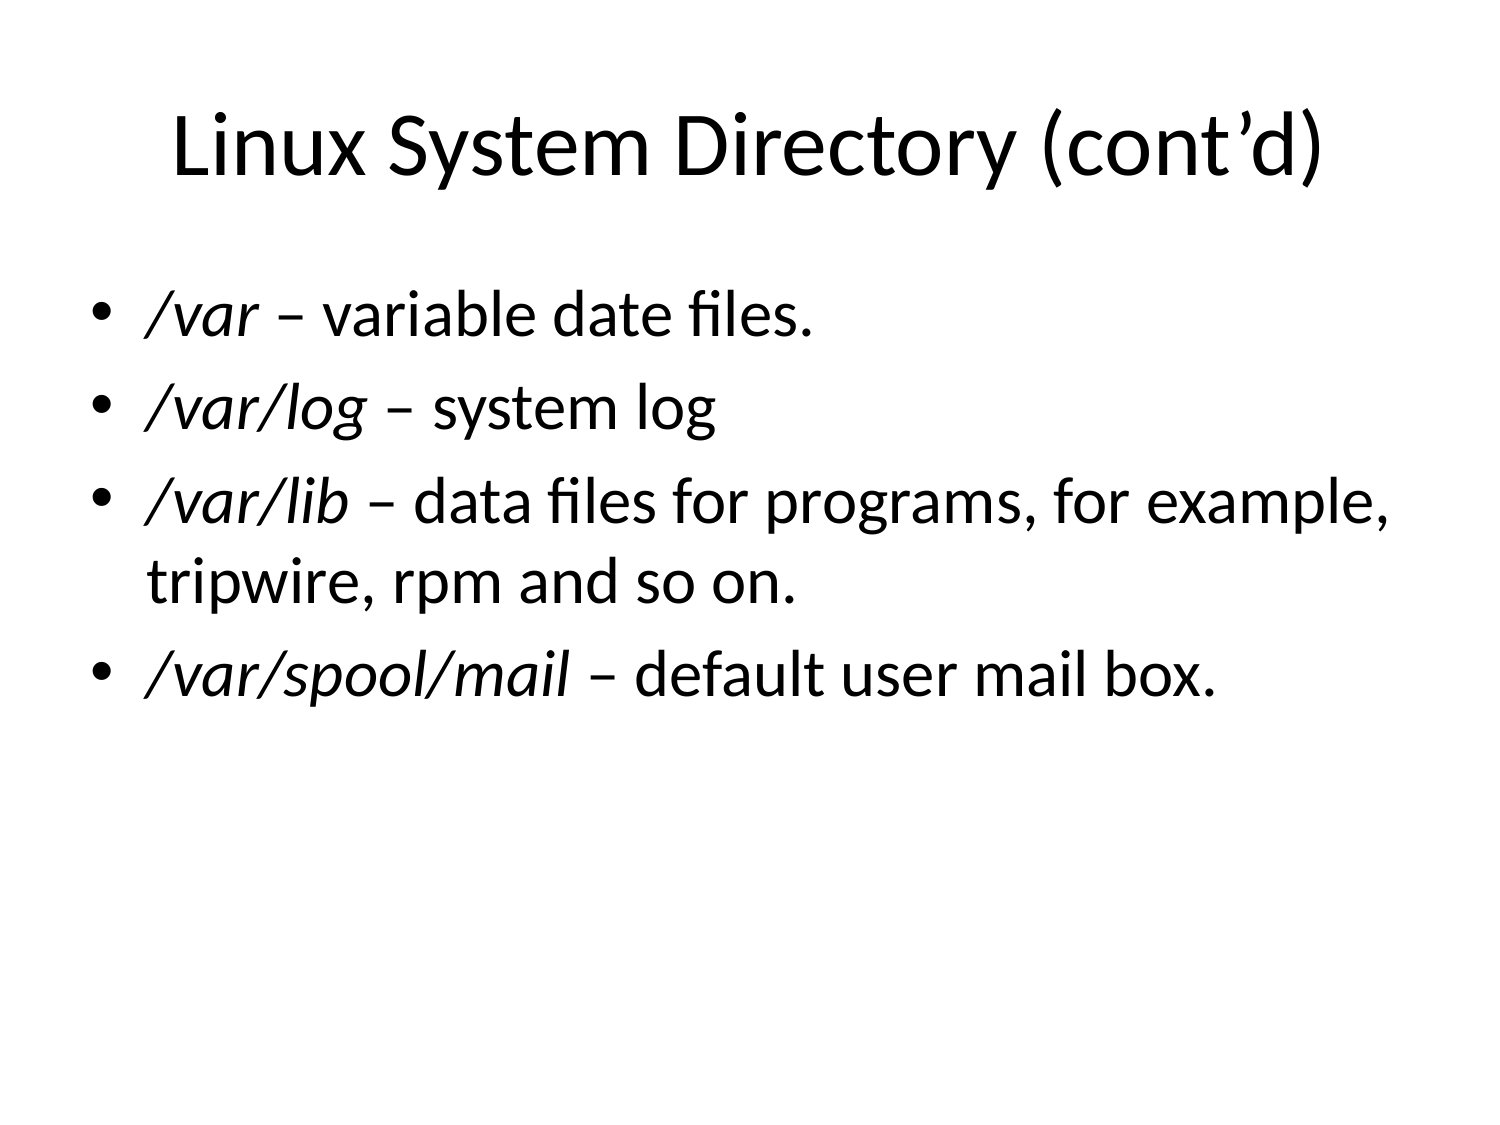

# Linux System Directory (cont’d)
/var – variable date files.
/var/log – system log
/var/lib – data files for programs, for example, tripwire, rpm and so on.
/var/spool/mail – default user mail box.